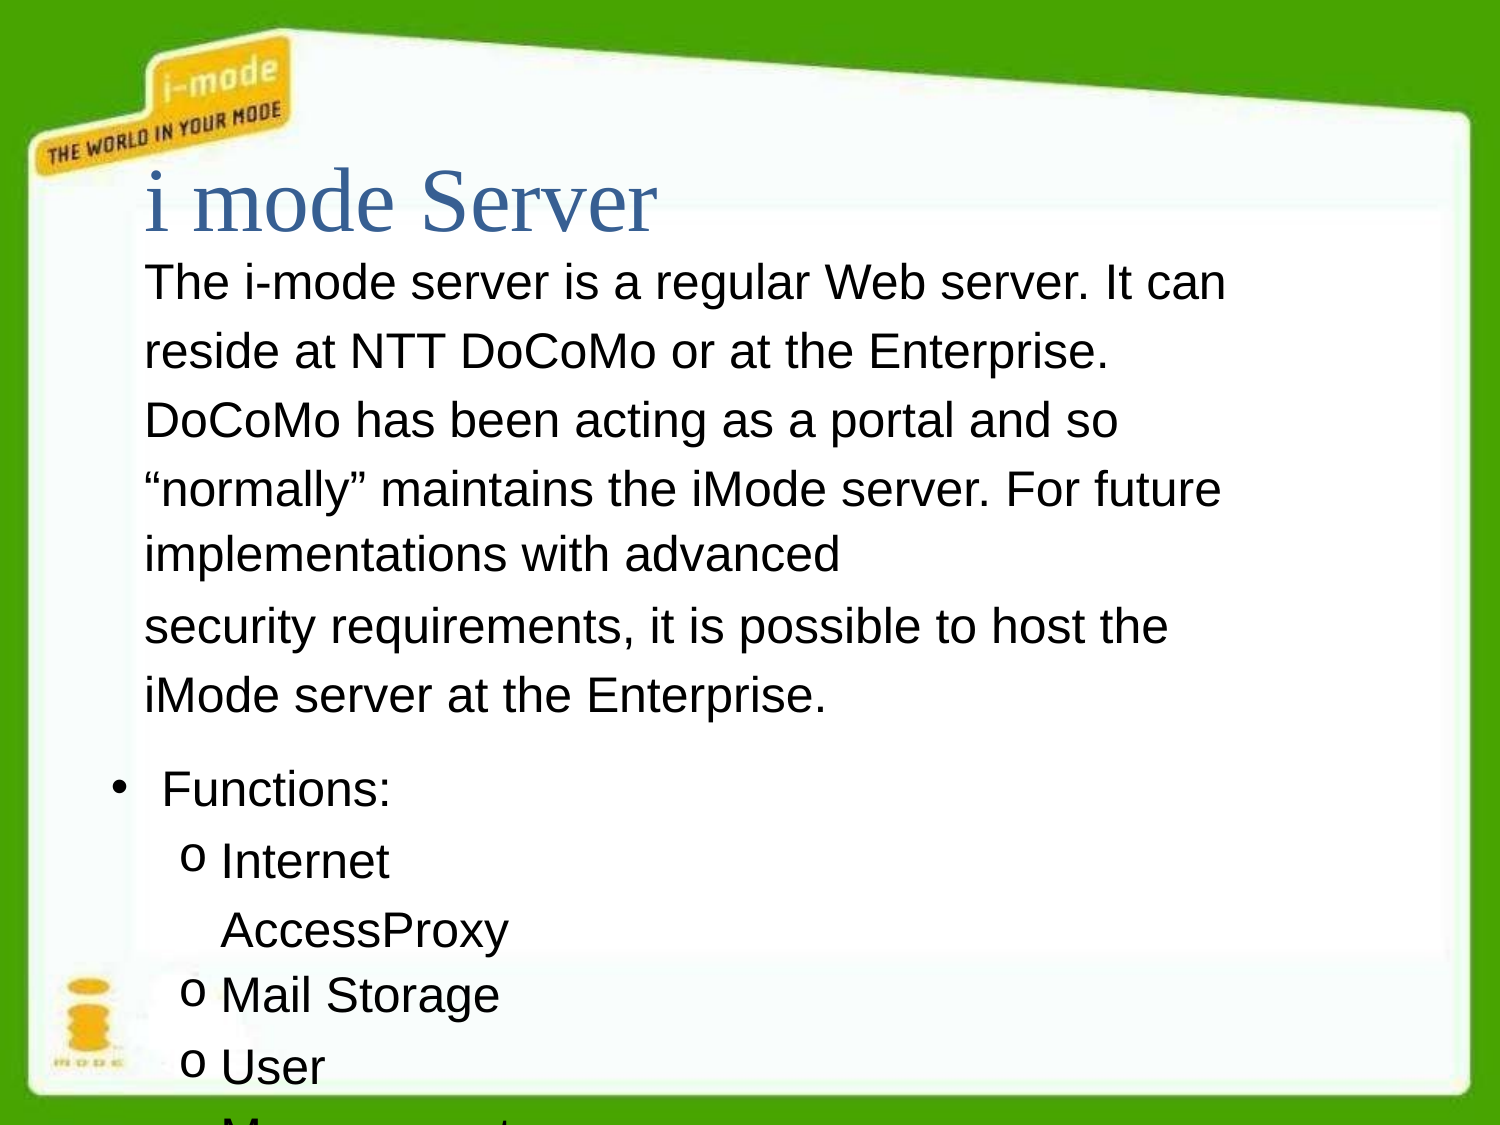

# i mode Server
The i-mode server is a regular Web server. It can  reside at NTT DoCoMo or at the Enterprise.
DoCoMo has been acting as a portal and so  “normally” maintains the iMode server. For future
implementations with advanced
security requirements, it is possible to host the  iMode server at the Enterprise.
Functions:
Internet  AccessProxy
Mail Storage
User  Management
Information  charging